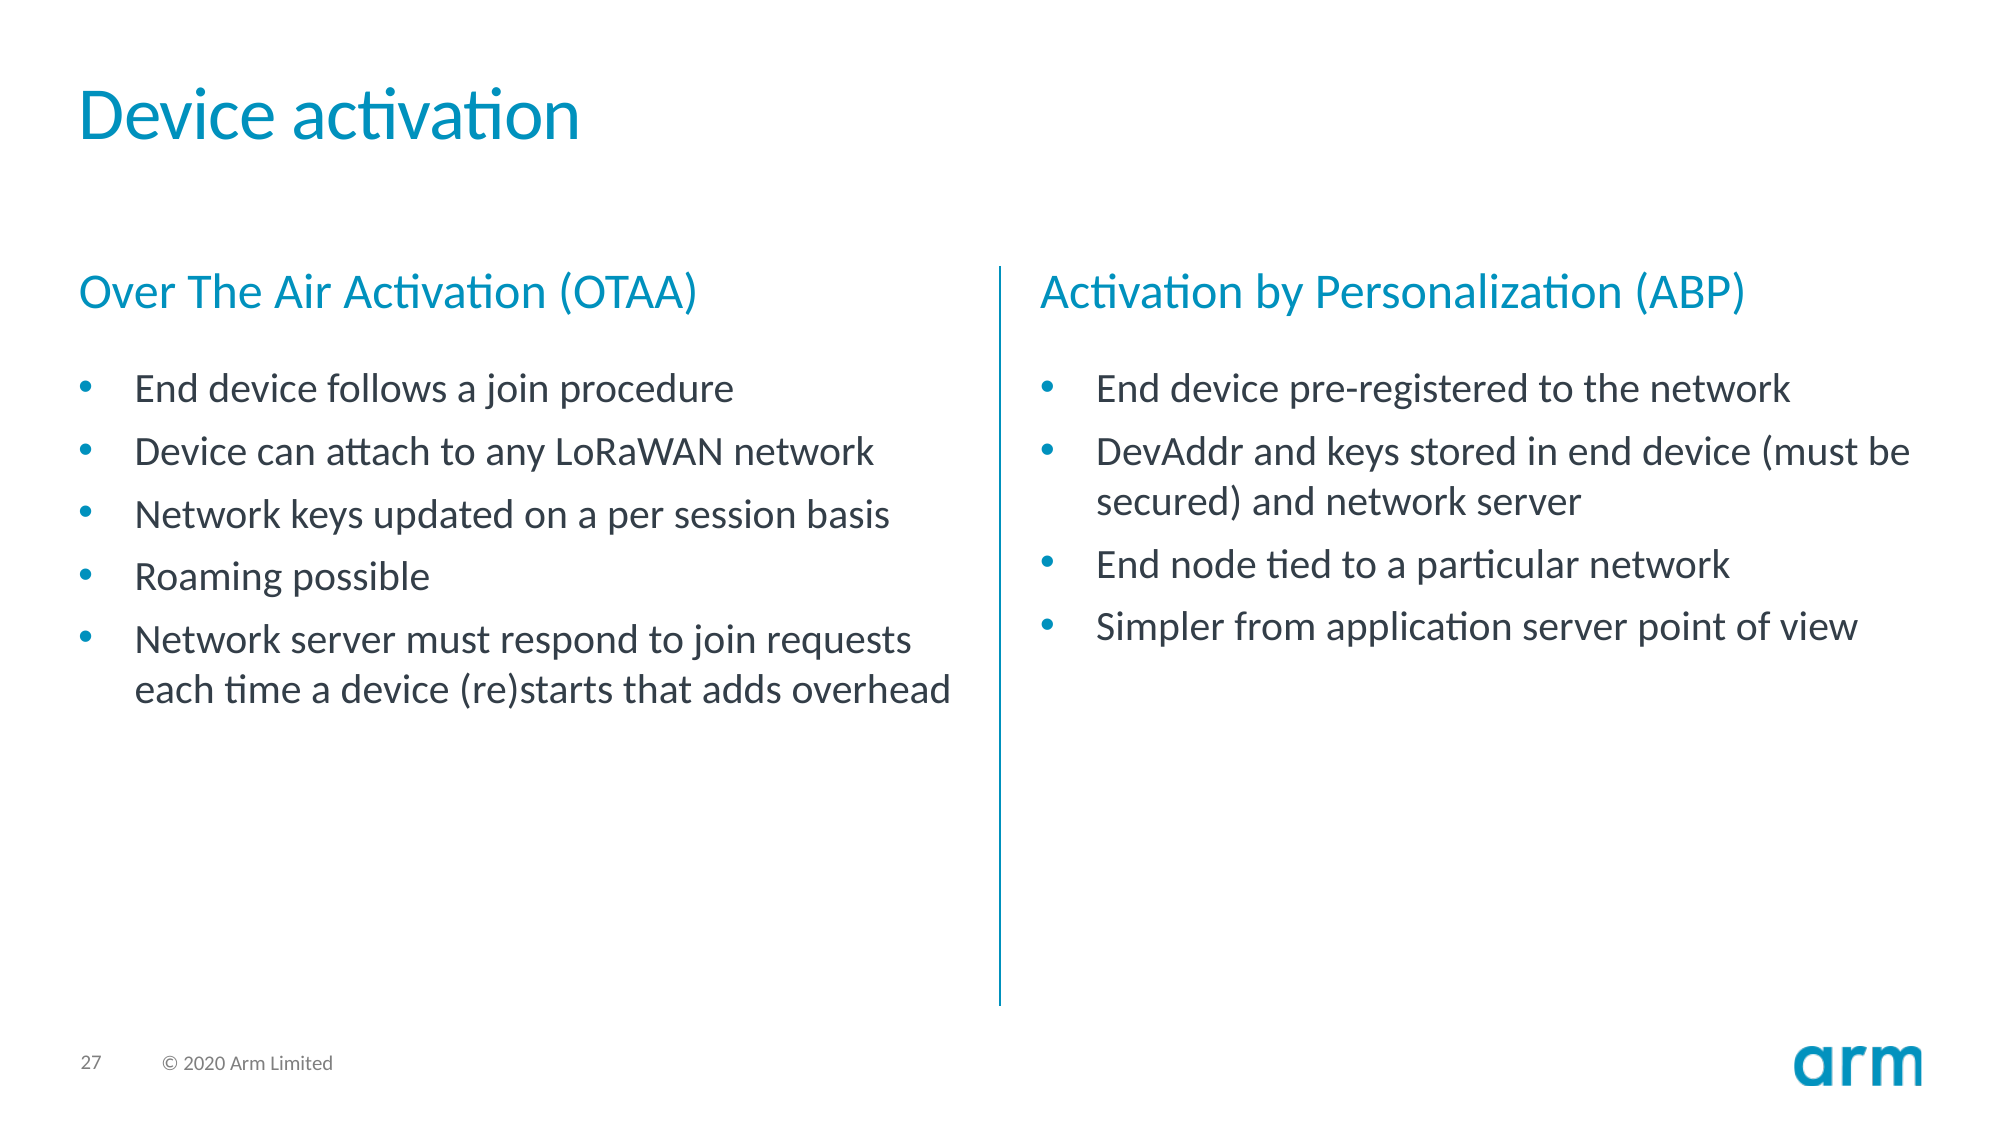

# Device activation
Over The Air Activation (OTAA)
Activation by Personalization (ABP)
End device pre-registered to the network
DevAddr and keys stored in end device (must be secured) and network server
End node tied to a particular network
Simpler from application server point of view
End device follows a join procedure
Device can attach to any LoRaWAN network
Network keys updated on a per session basis
Roaming possible
Network server must respond to join requests each time a device (re)starts that adds overhead